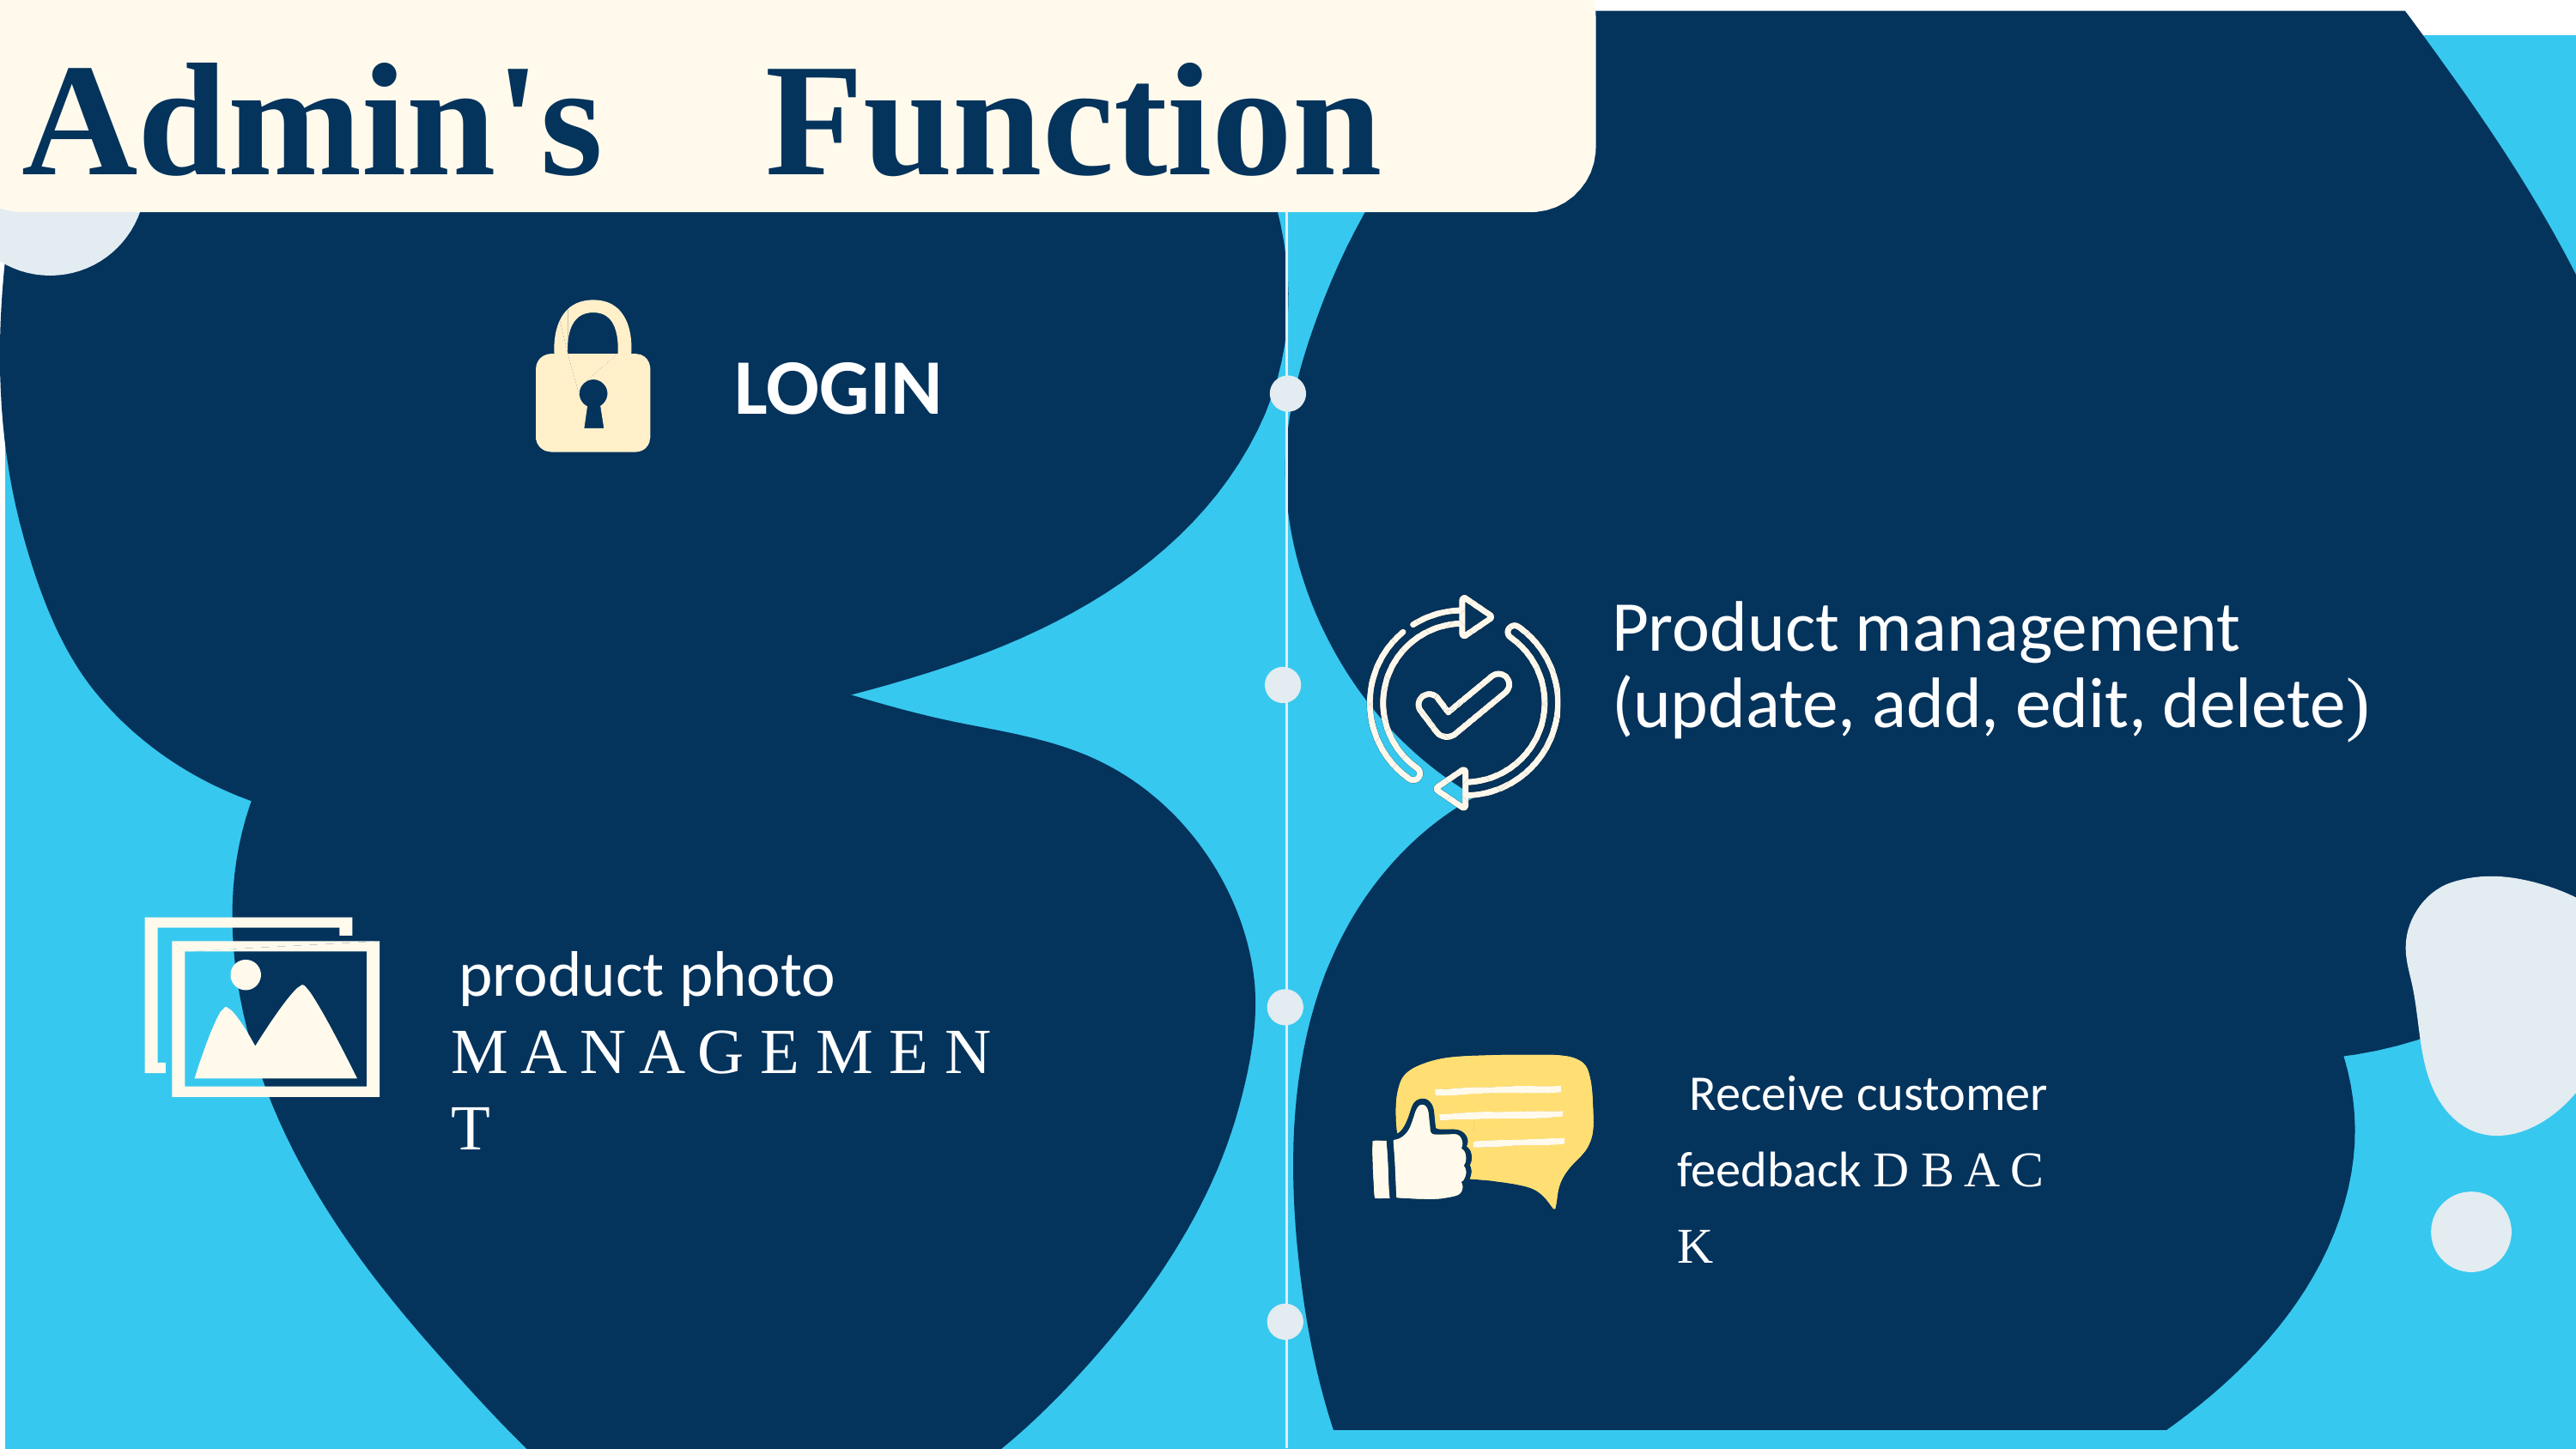

Admin's
Function

L O G LOGIN
 I N

Product management (update, add, edit, delete)

P R O D U C T
M A N A G E M E N T

( U P D A T E ,
A D D ,
E D I T ,

 product photo C T
P H O T O

M A N A G E M E N T
 Receive customer feedback D B A C K

R E C E I V E